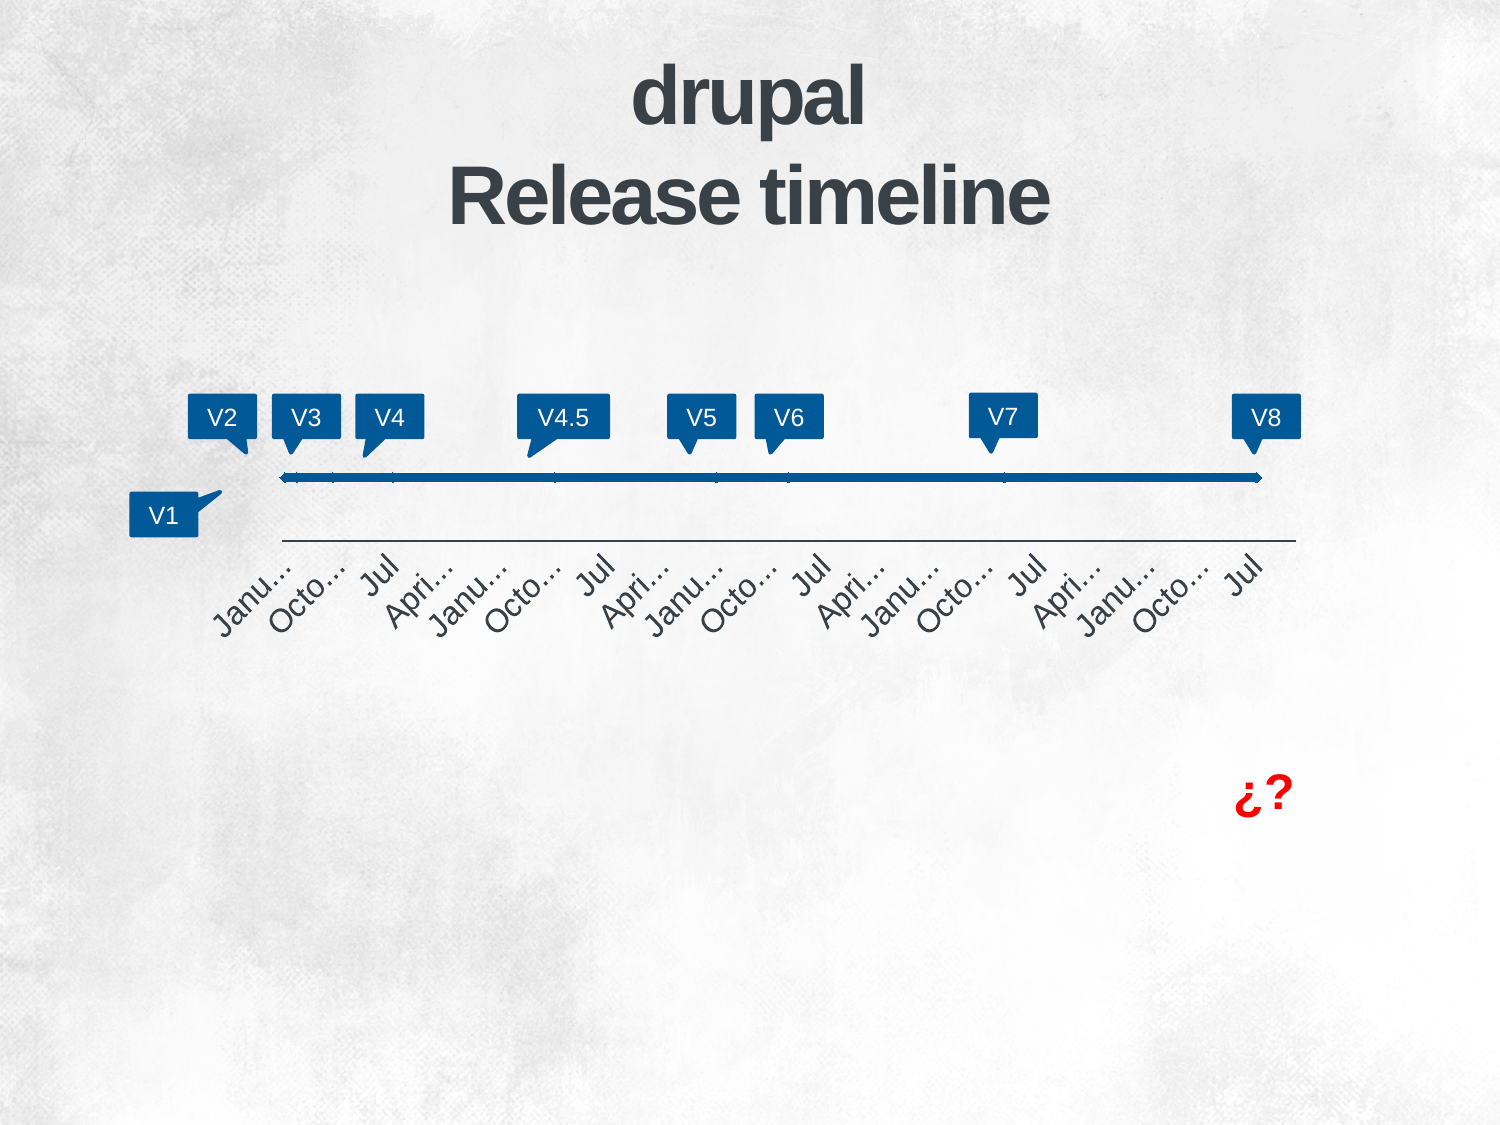

# drupal Release timeline
V7
V2
V3
V4
V4.5
V5
V6
V8

### Chart

| Category |  |
|---|---|
| 36906 | 1.0 |
| 36965 | 1.0 |
| 37149 | 1.0 |
| 37453 | 1.0 |
| 38276 | 1.0 |
| 39097 | 1.0 |
| 39460 | 1.0 |
| 40548 | 1.0 |
| 41821 | 1.0 |
V1
¿?